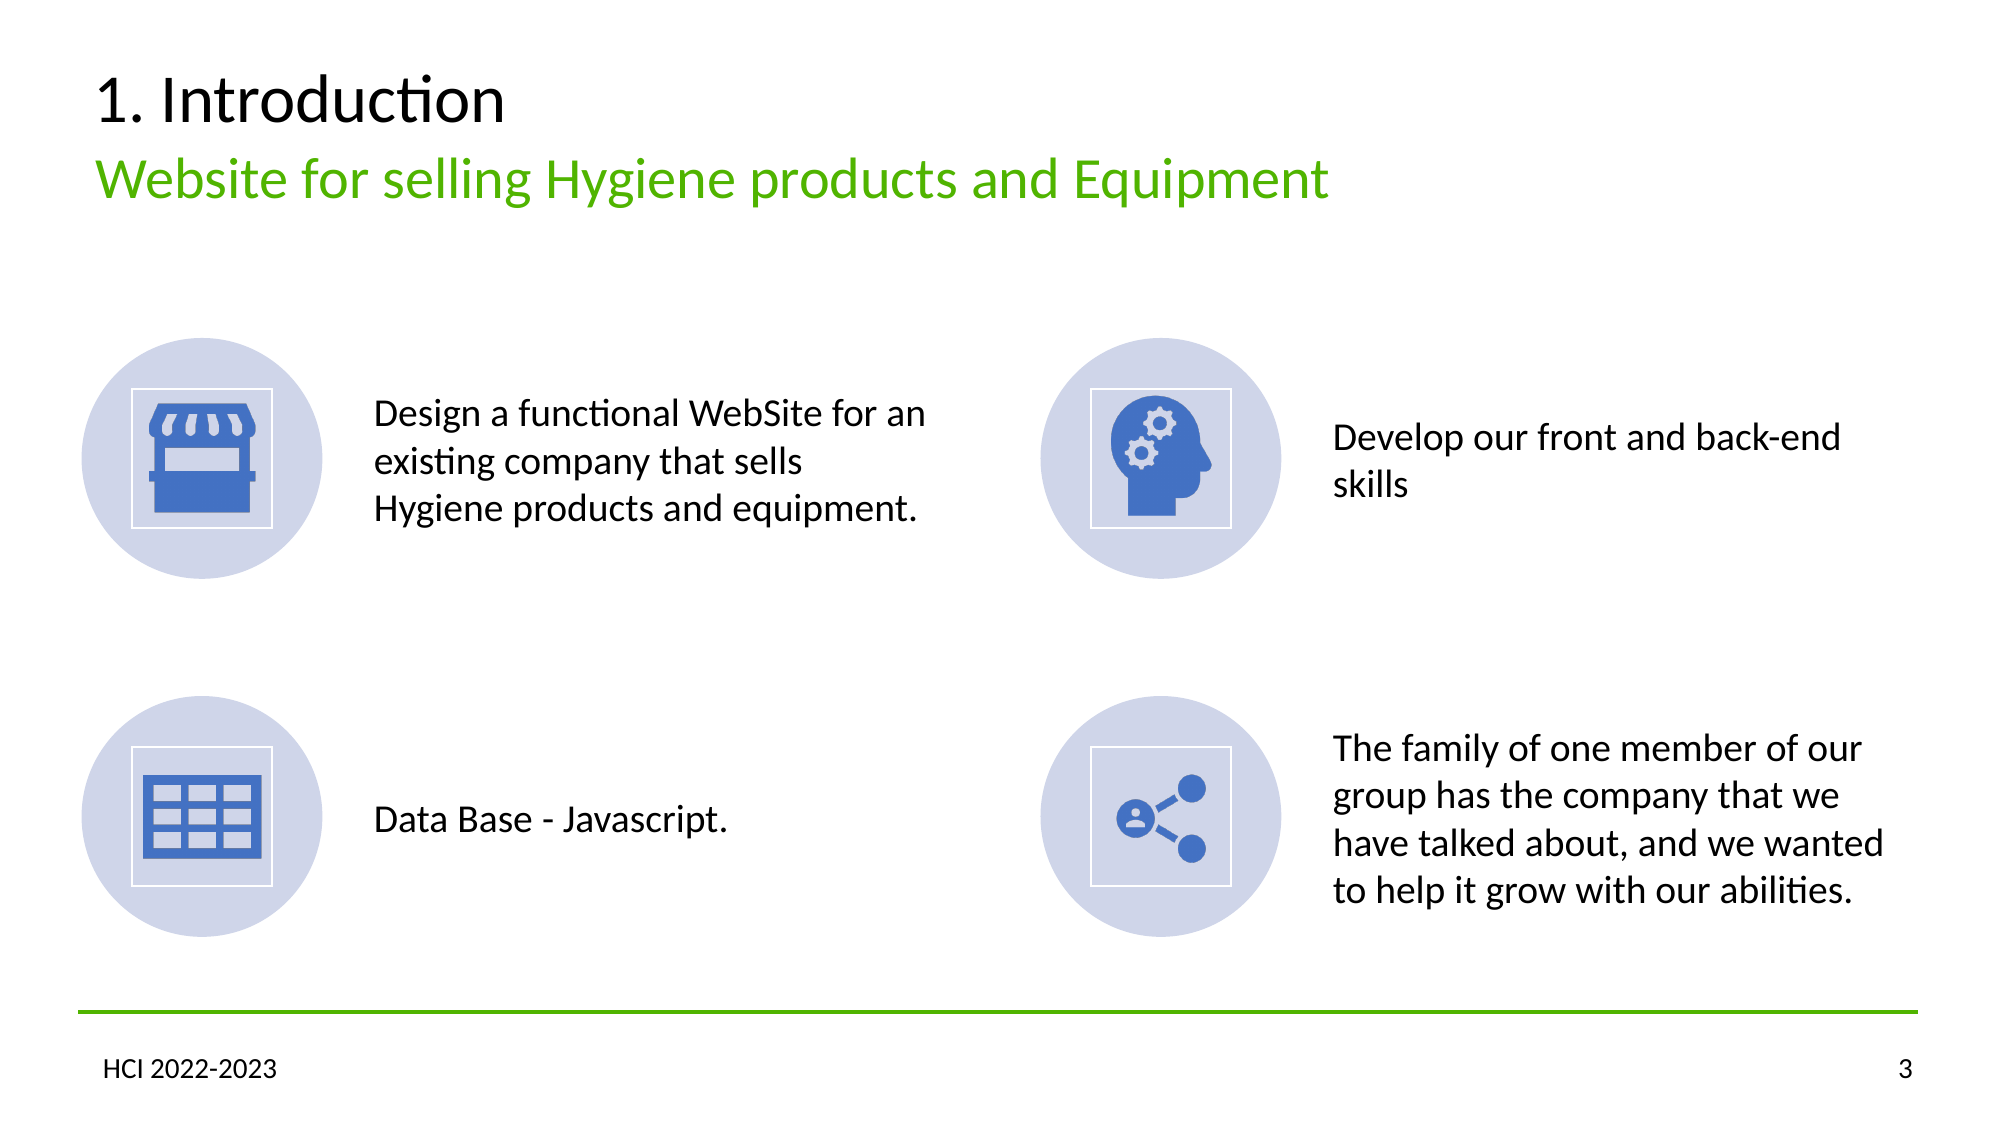

1. Introduction
Website for selling Hygiene products and Equipment

Design a functional WebSite for an existing company that sells Hygiene products and equipment.
Develop our front and back-end skills
Data Base - Javascript.
The family of one member of our group has the company that we have talked about, and we wanted to help it grow with our abilities.
HCI 2022-2023
3